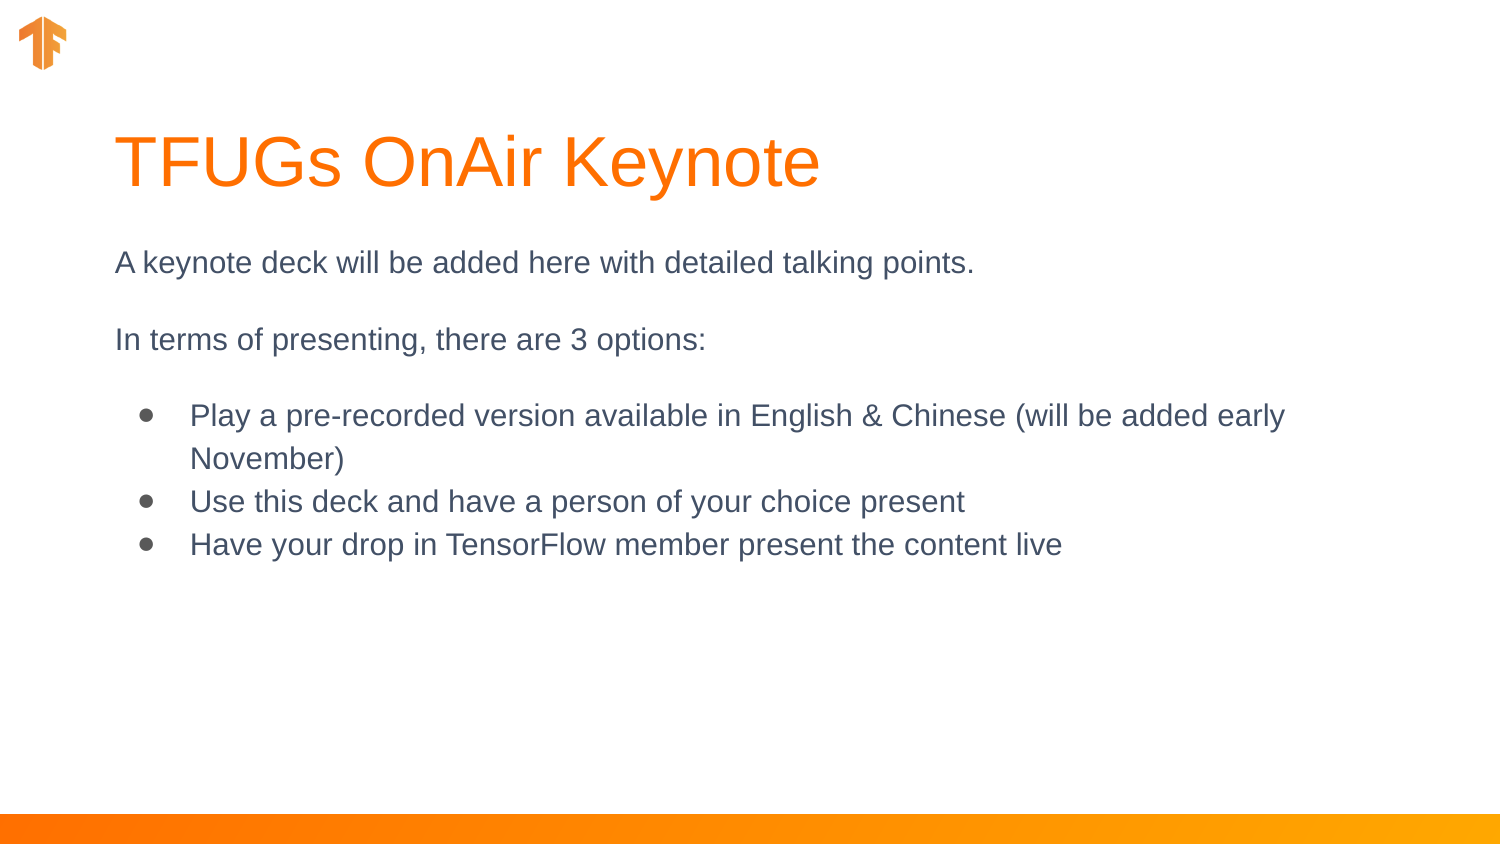

# TFUGs OnAir Keynote
A keynote deck will be added here with detailed talking points.
In terms of presenting, there are 3 options:
Play a pre-recorded version available in English & Chinese (will be added early November)
Use this deck and have a person of your choice present
Have your drop in TensorFlow member present the content live